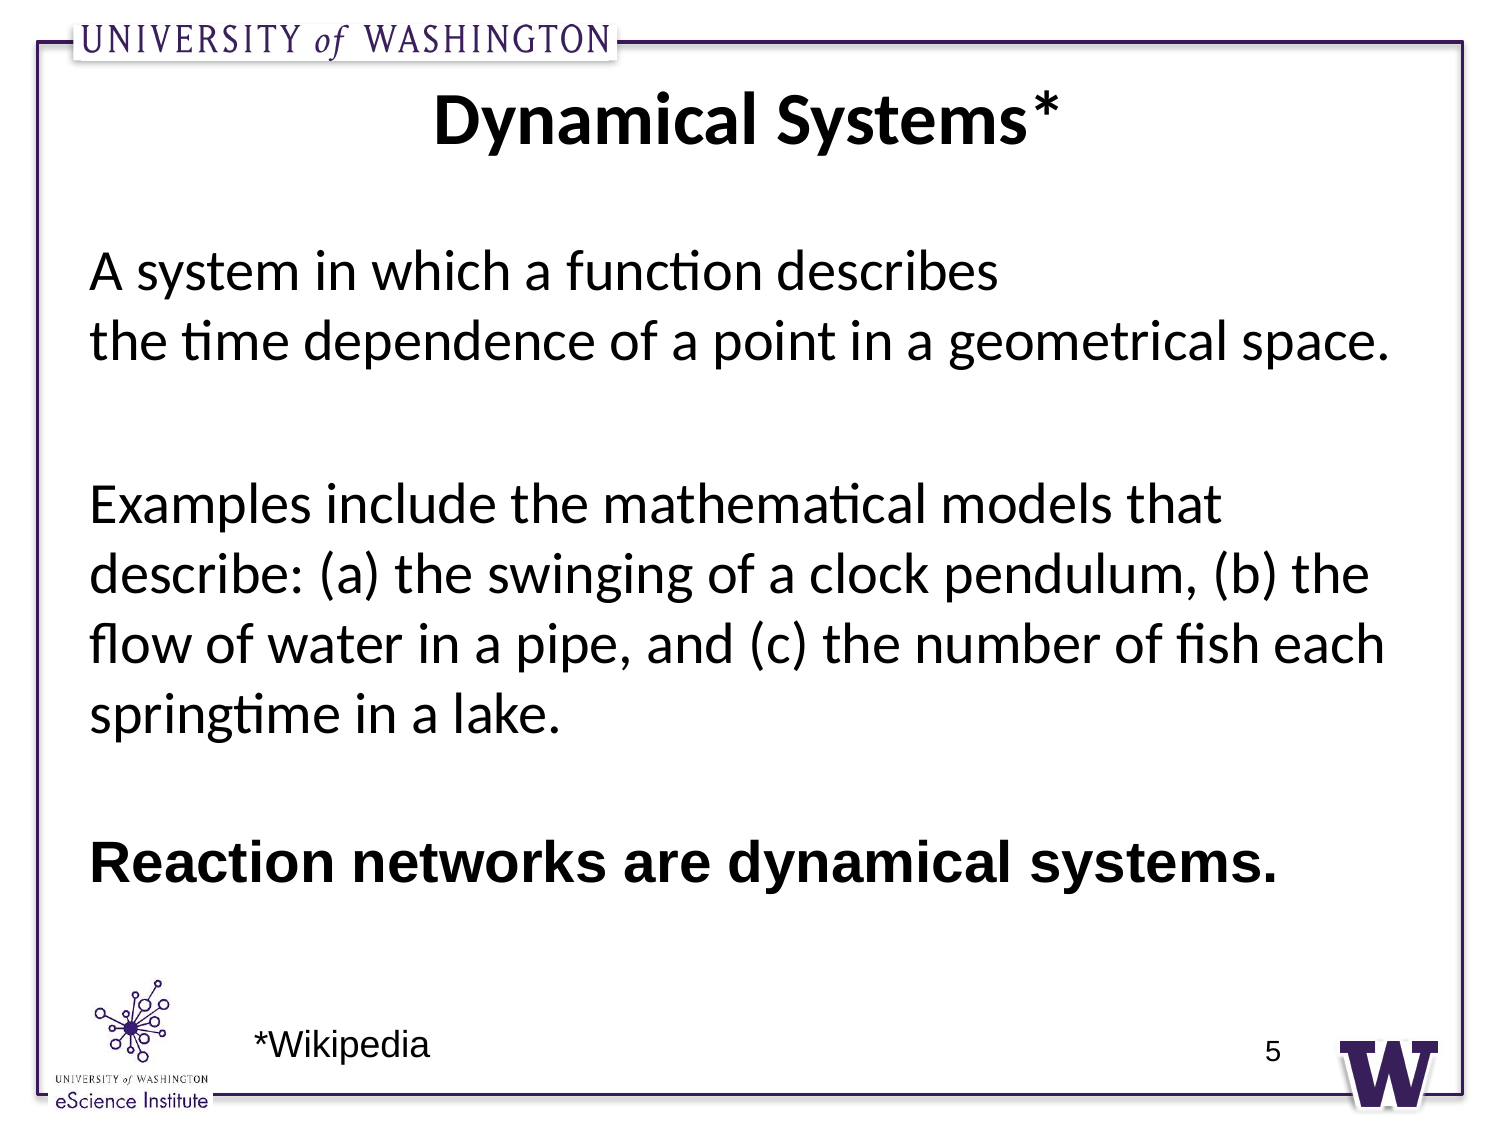

# Dynamical Systems*
A system in which a function describes the time dependence of a point in a geometrical space.

Examples include the mathematical models that describe: (a) the swinging of a clock pendulum, (b) the flow of water in a pipe, and (c) the number of fish each springtime in a lake.
Reaction networks are dynamical systems.

*Wikipedia
5